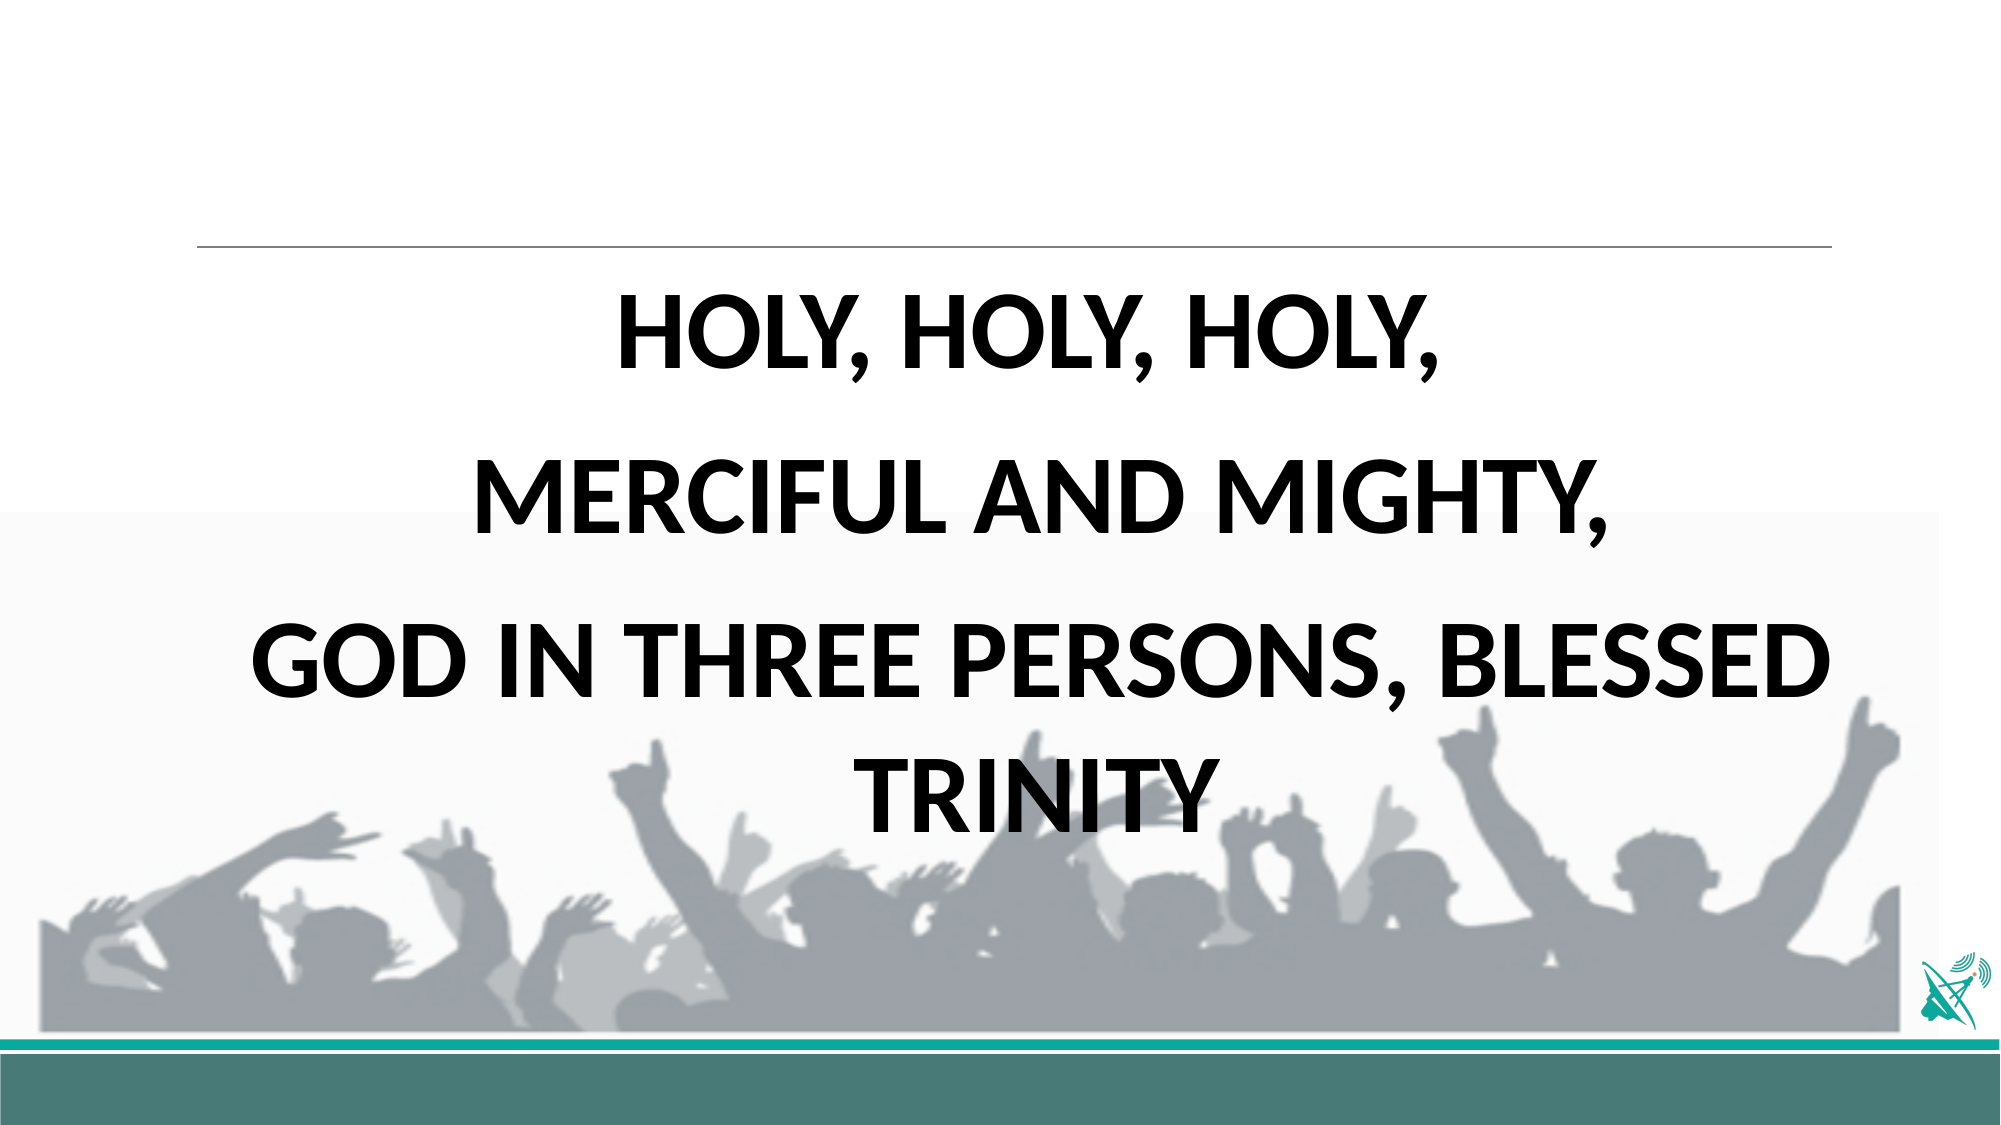

HOLY, HOLY, HOLY,
MERCIFUL AND MIGHTY,
GOD IN THREE PERSONS, BLESSED TRINITY